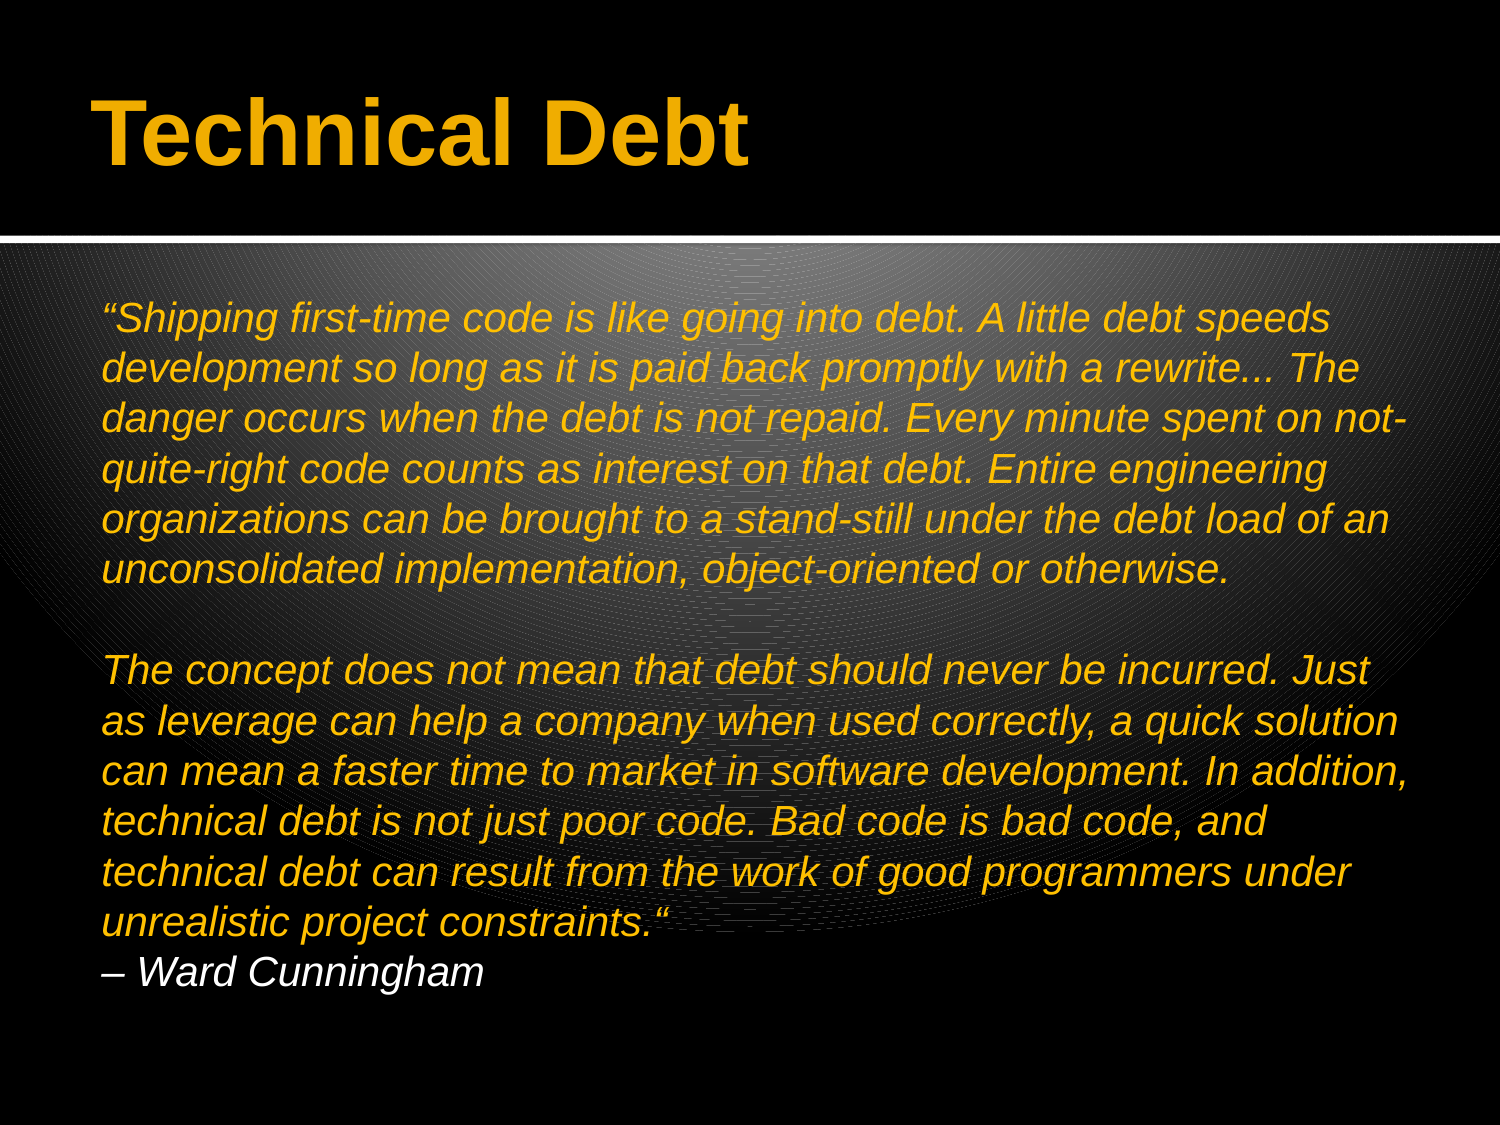

# Technical Debt
“Shipping first-time code is like going into debt. A little debt speeds development so long as it is paid back promptly with a rewrite... The danger occurs when the debt is not repaid. Every minute spent on not-quite-right code counts as interest on that debt. Entire engineering organizations can be brought to a stand-still under the debt load of an unconsolidated implementation, object-oriented or otherwise.
The concept does not mean that debt should never be incurred. Just as leverage can help a company when used correctly, a quick solution can mean a faster time to market in software development. In addition, technical debt is not just poor code. Bad code is bad code, and technical debt can result from the work of good programmers under unrealistic project constraints.“
						– Ward Cunningham